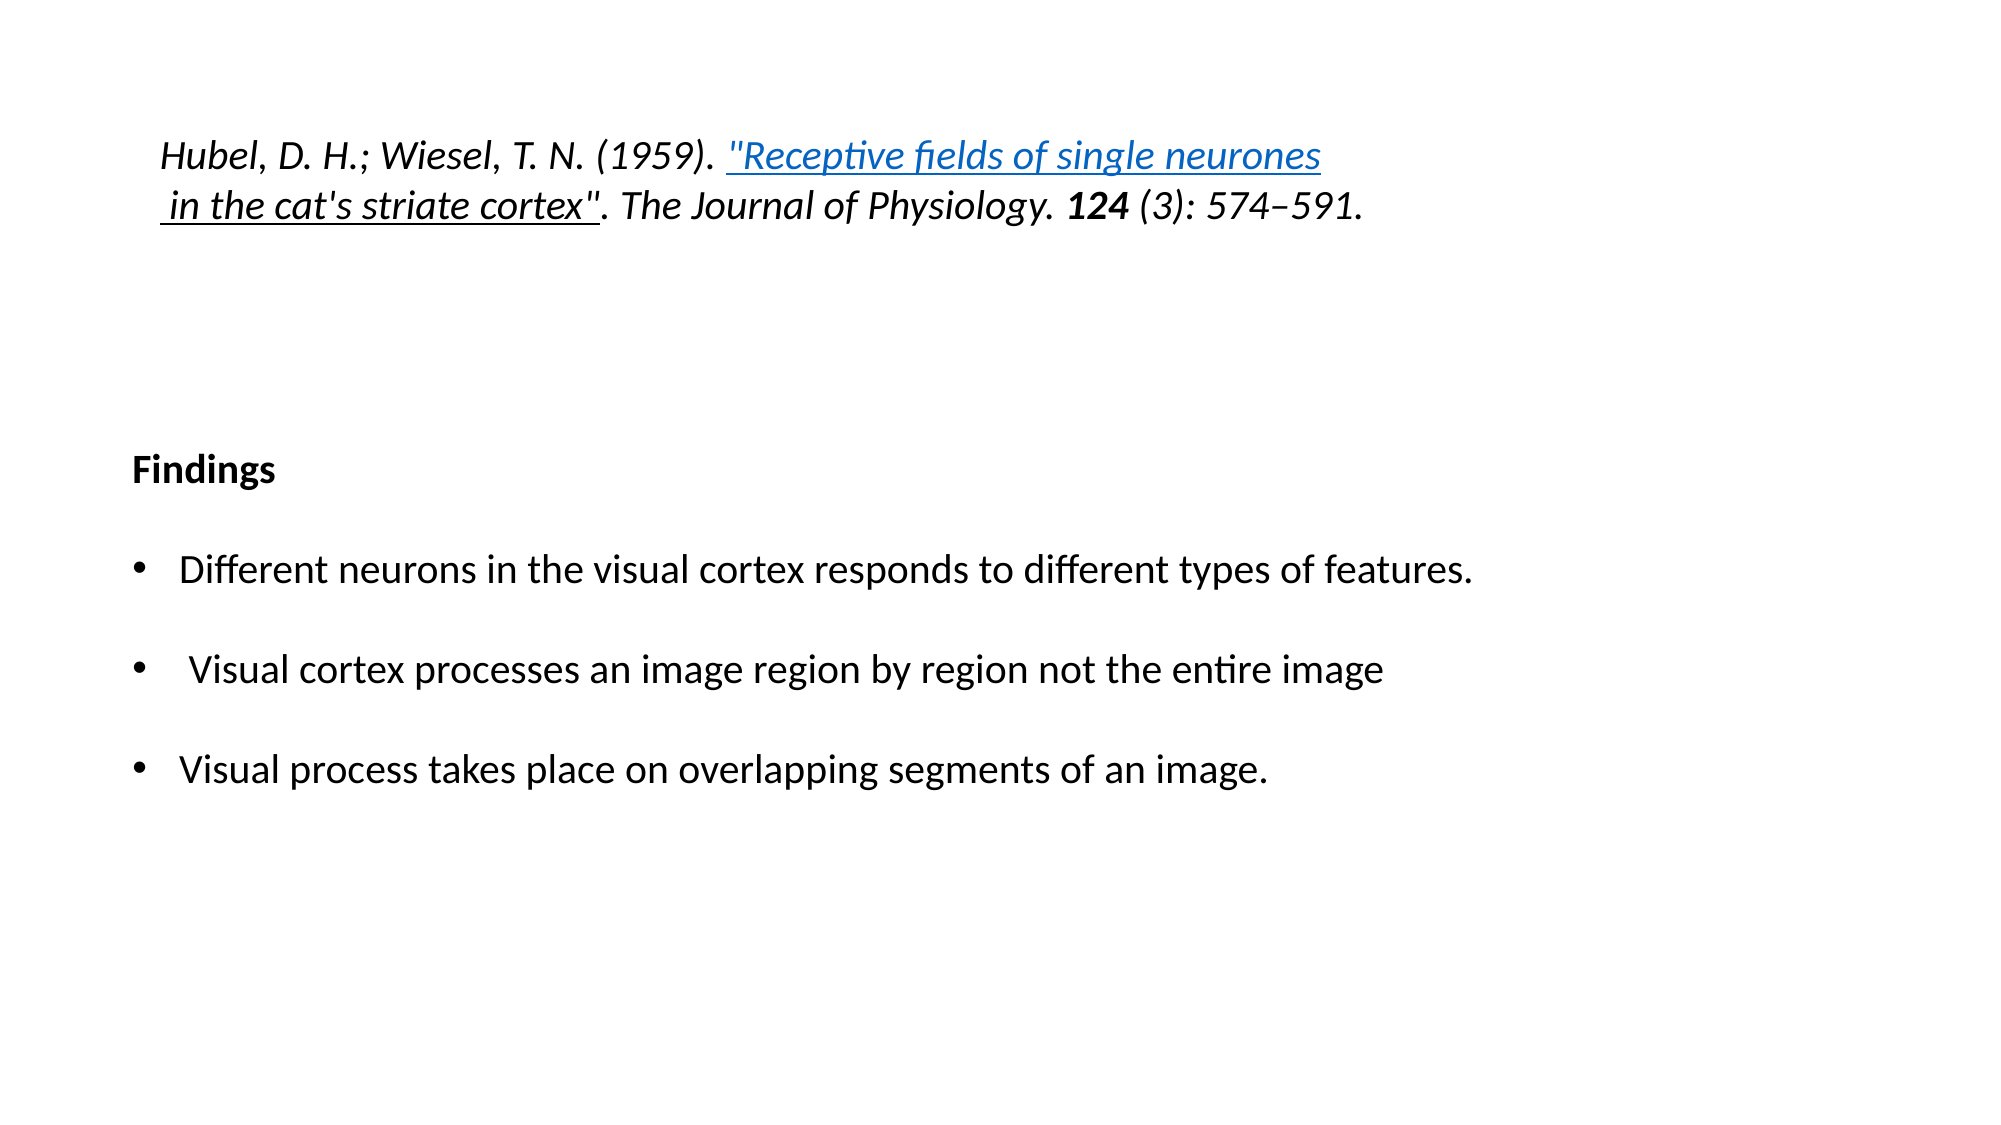

Hubel, D. H.; Wiesel, T. N. (1959). "Receptive fields of single neurones in the cat's striate cortex". The Journal of Physiology. 124 (3): 574–591.
Findings

Different neurons in the visual cortex responds to different types of features.

 Visual cortex processes an image region by region not the entire image

Visual process takes place on overlapping segments of an image.